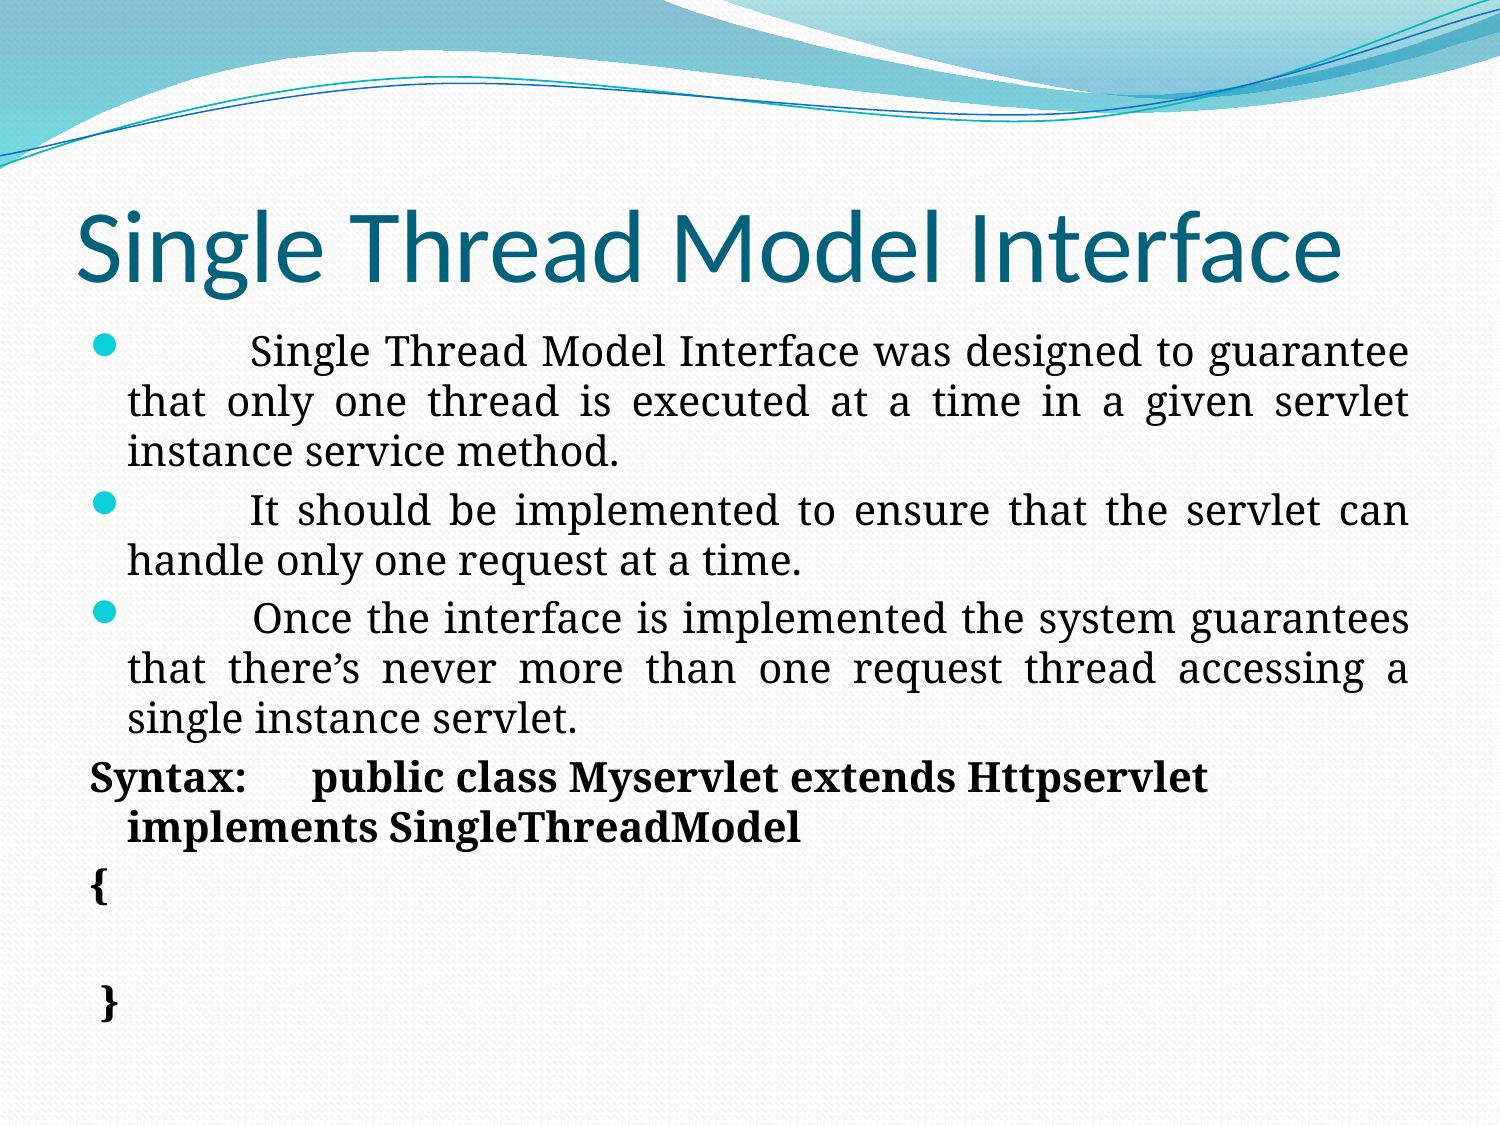

# Single Thread Model Interface
         Single Thread Model Interface was designed to guarantee that only one thread is executed at a time in a given servlet instance service method.
 	It should be implemented to ensure that the servlet can handle only one request at a time.
         Once the interface is implemented the system guarantees that there’s never more than one request thread accessing a single instance servlet.
Syntax:      public class Myservlet extends Httpservlet implements SingleThreadModel
{

 }